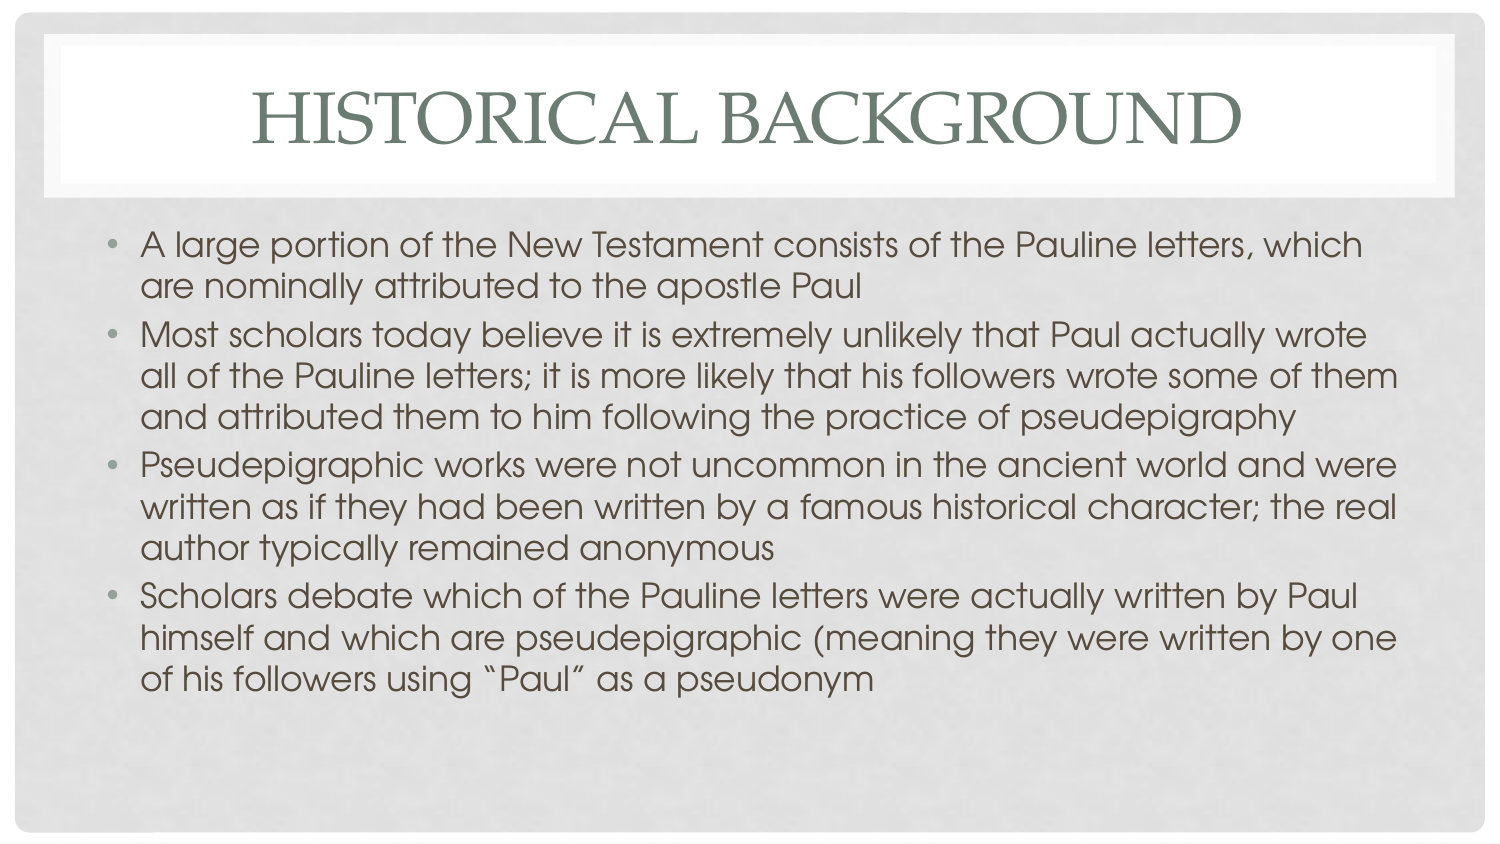

# Historical Background
A large portion of the New Testament consists of the Pauline letters, which are nominally attributed to the apostle Paul
Most scholars today believe it is extremely unlikely that Paul actually wrote all of the Pauline letters; it is more likely that his followers wrote some of them and attributed them to him following the practice of pseudepigraphy
Pseudepigraphic works were not uncommon in the ancient world and were written as if they had been written by a famous historical character; the real author typically remained anonymous
Scholars debate which of the Pauline letters were actually written by Paul himself and which are pseudepigraphic (meaning they were written by one of his followers using “Paul” as a pseudonym